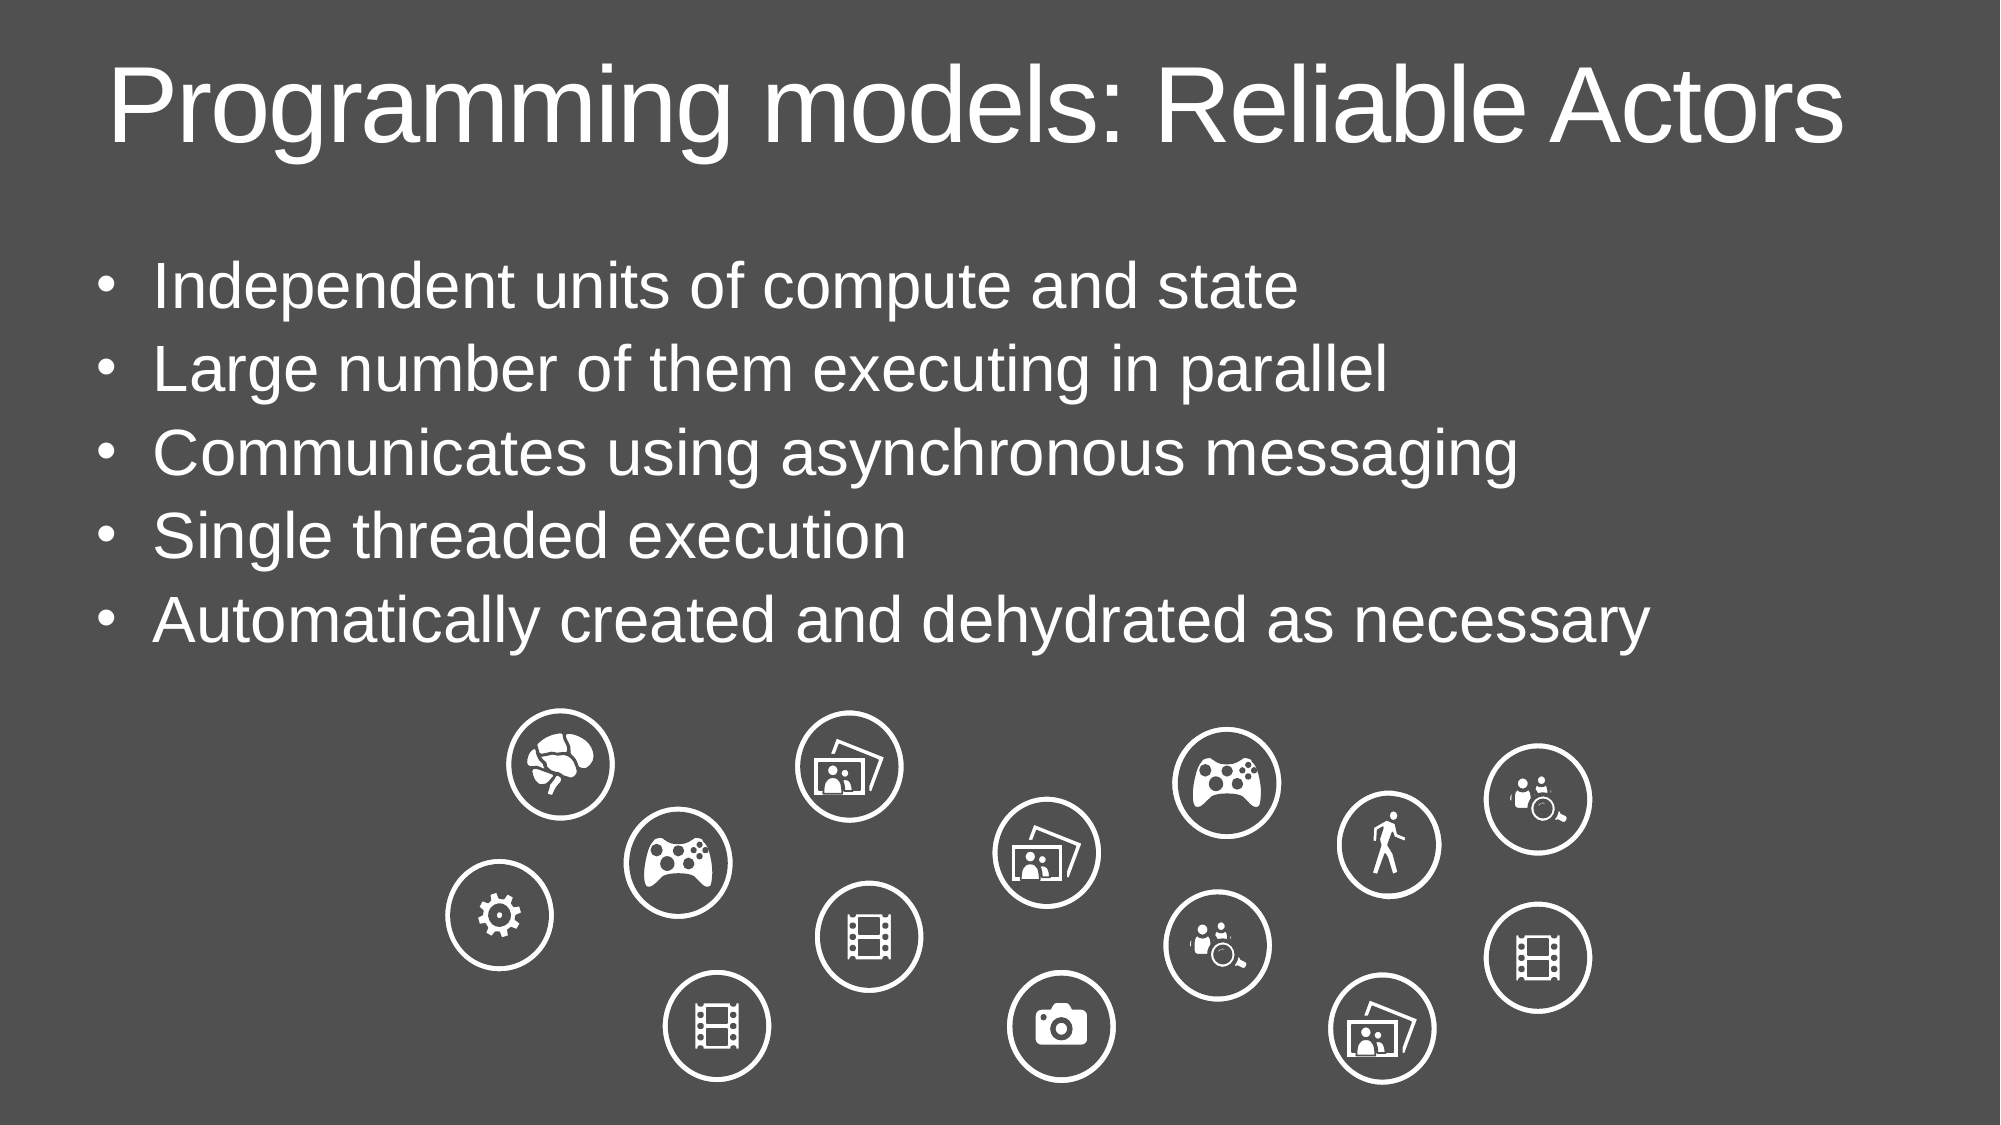

Programming models: Reliable Actors
Independent units of compute and state
Large number of them executing in parallel
Communicates using asynchronous messaging
Single threaded execution
Automatically created and dehydrated as necessary